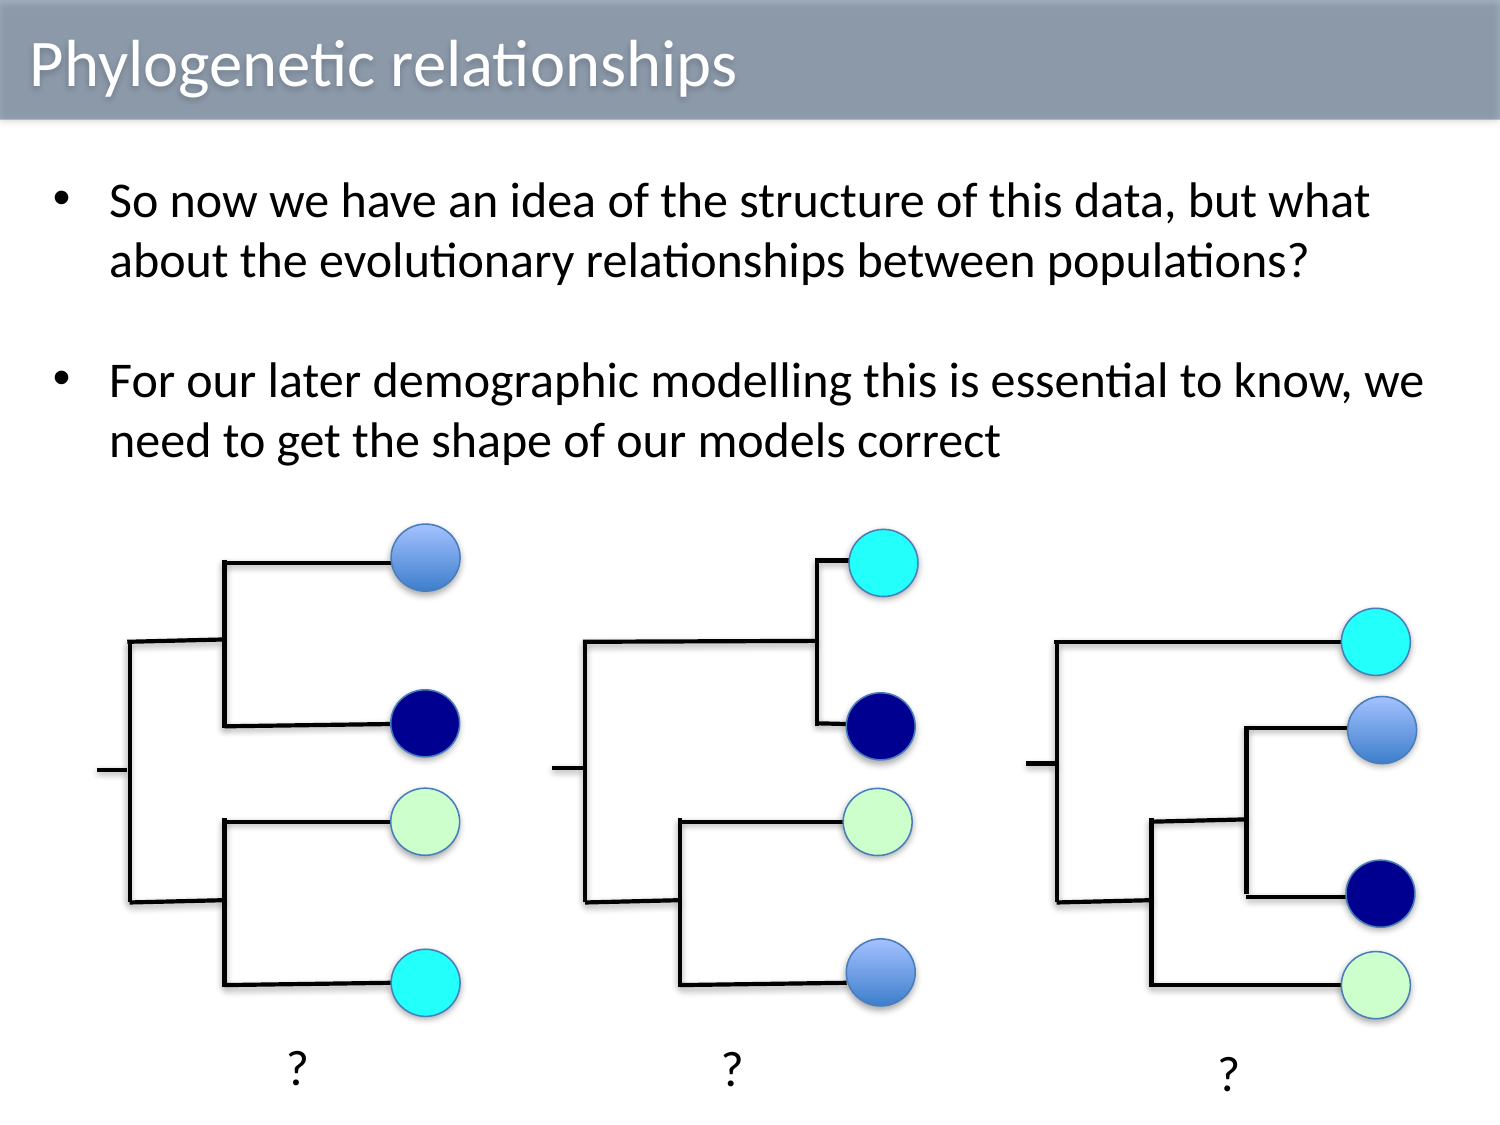

Phylogenetic relationships
So now we have an idea of the structure of this data, but what about the evolutionary relationships between populations?

For our later demographic modelling this is essential to know, we need to get the shape of our models correct

?
?
?